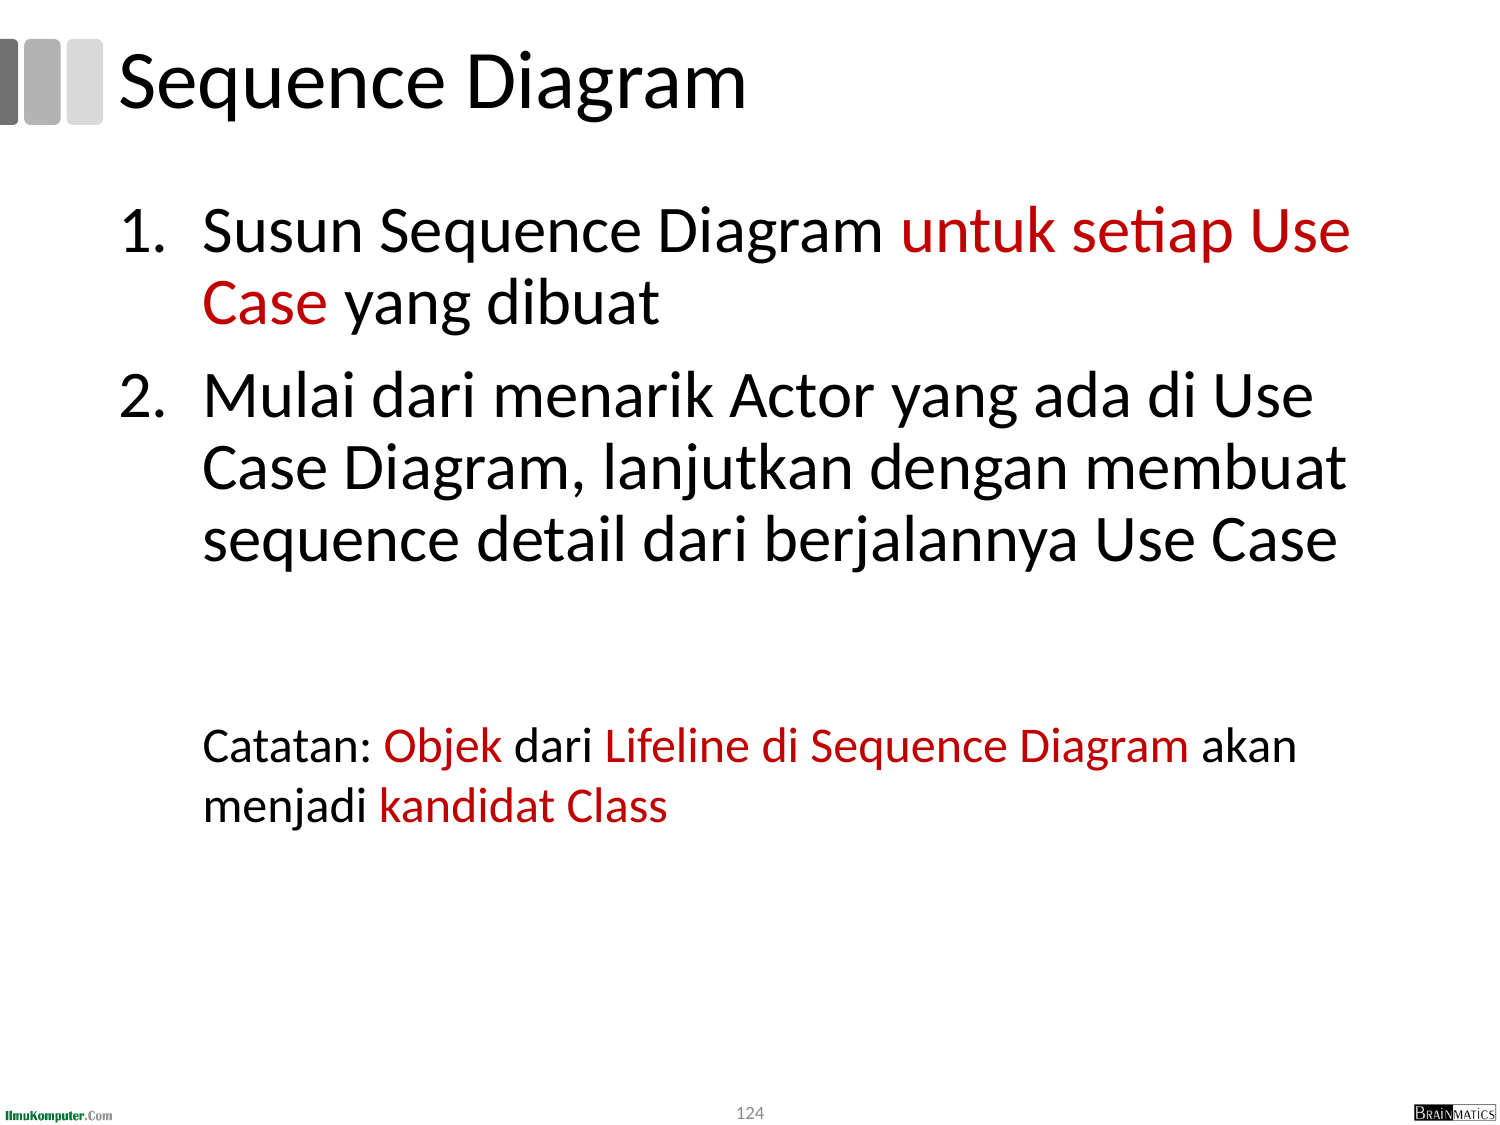

# Sequence Diagram
Susun Sequence Diagram untuk setiap Use Case yang dibuat
Mulai dari menarik Actor yang ada di Use Case Diagram, lanjutkan dengan membuat sequence detail dari berjalannya Use Case

	Catatan: Objek dari Lifeline di Sequence Diagram akan menjadi kandidat Class
124